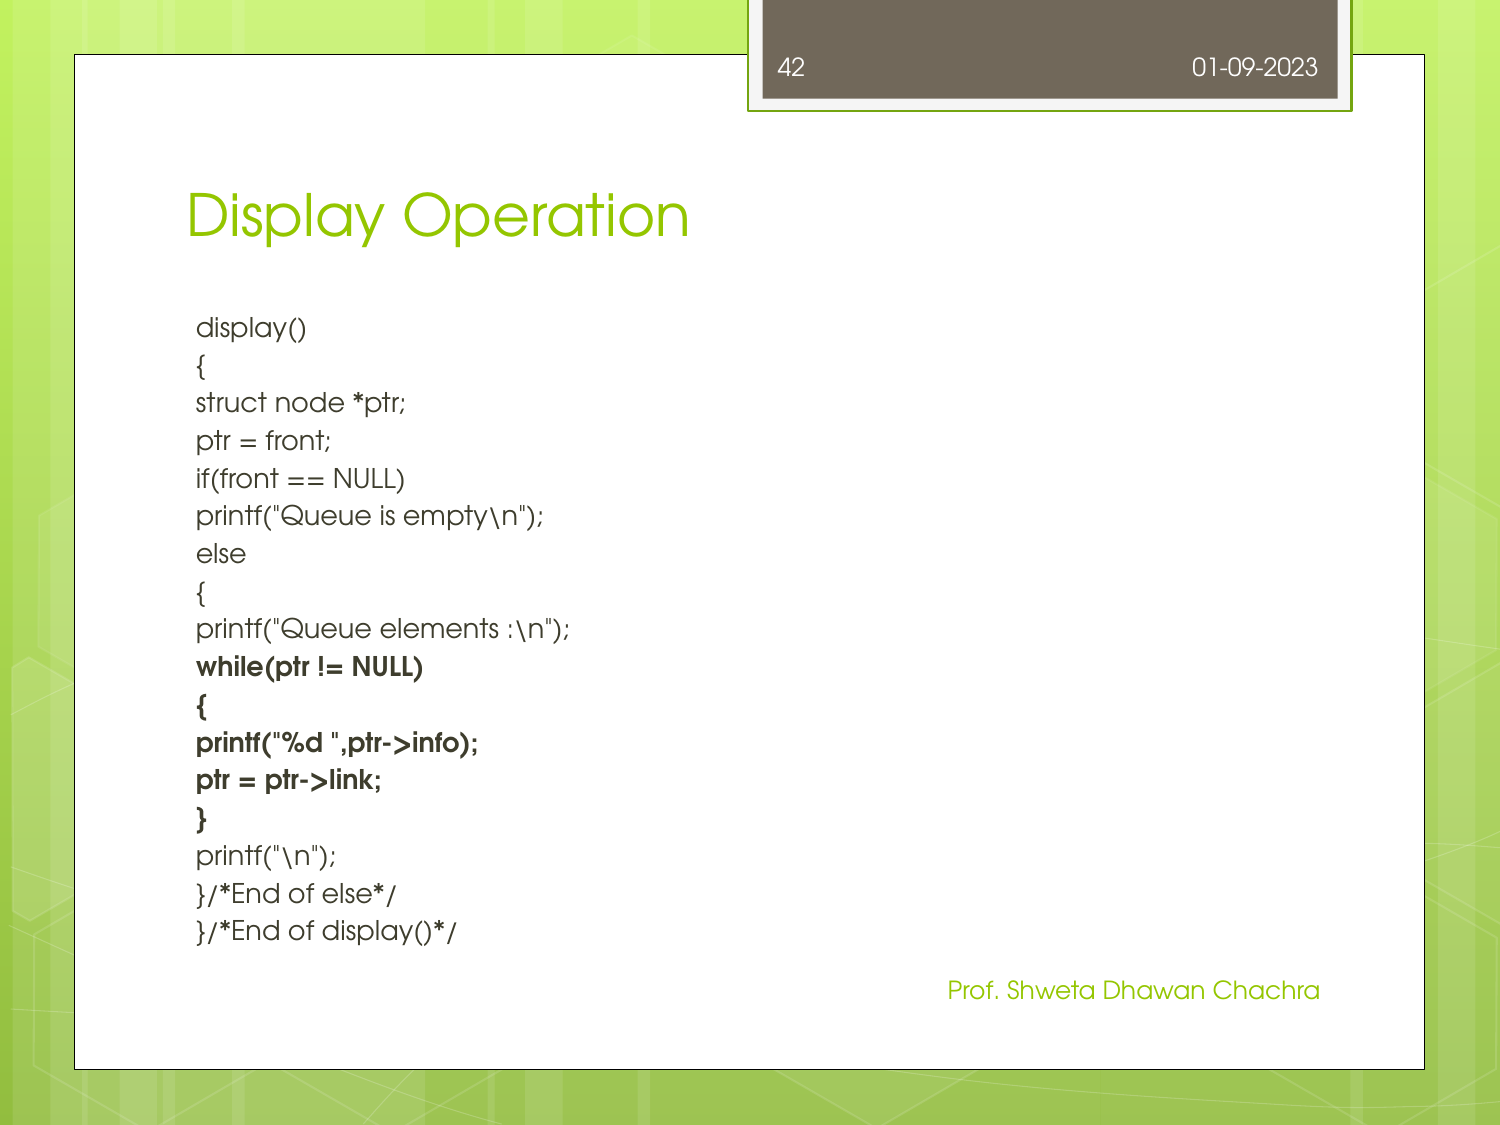

42
01-09-2023
# Display Operation
display()
{
	struct node *ptr;
	ptr = front;
	if(front == NULL)
		printf("Queue is empty\n");
	else
	{
		printf("Queue elements :\n");
		while(ptr != NULL)
		{
			printf("%d ",ptr->info);
			ptr = ptr->link;
		}
		printf("\n");
	}/*End of else*/
}/*End of display()*/
Prof. Shweta Dhawan Chachra